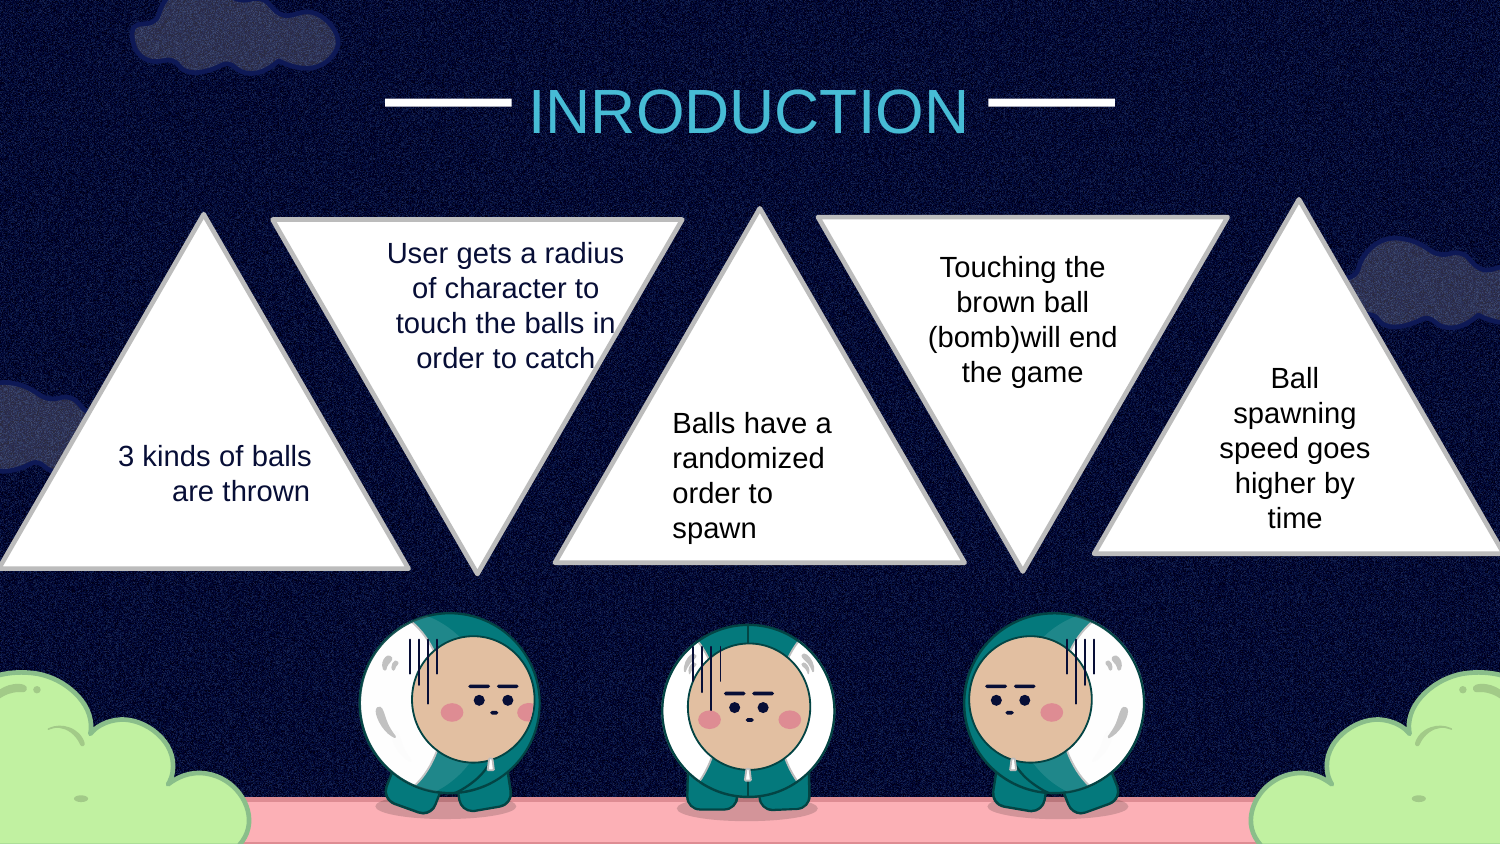

INRODUCTION

Balls have a randomized order to spawn

User gets a radius of character to touch the balls in order to catch

Touching the brown ball (bomb)will end the game
Ball spawning speed goes higher by time
# 001
002
003
You can describe the topic of the section here
3 kinds of balls are thrown